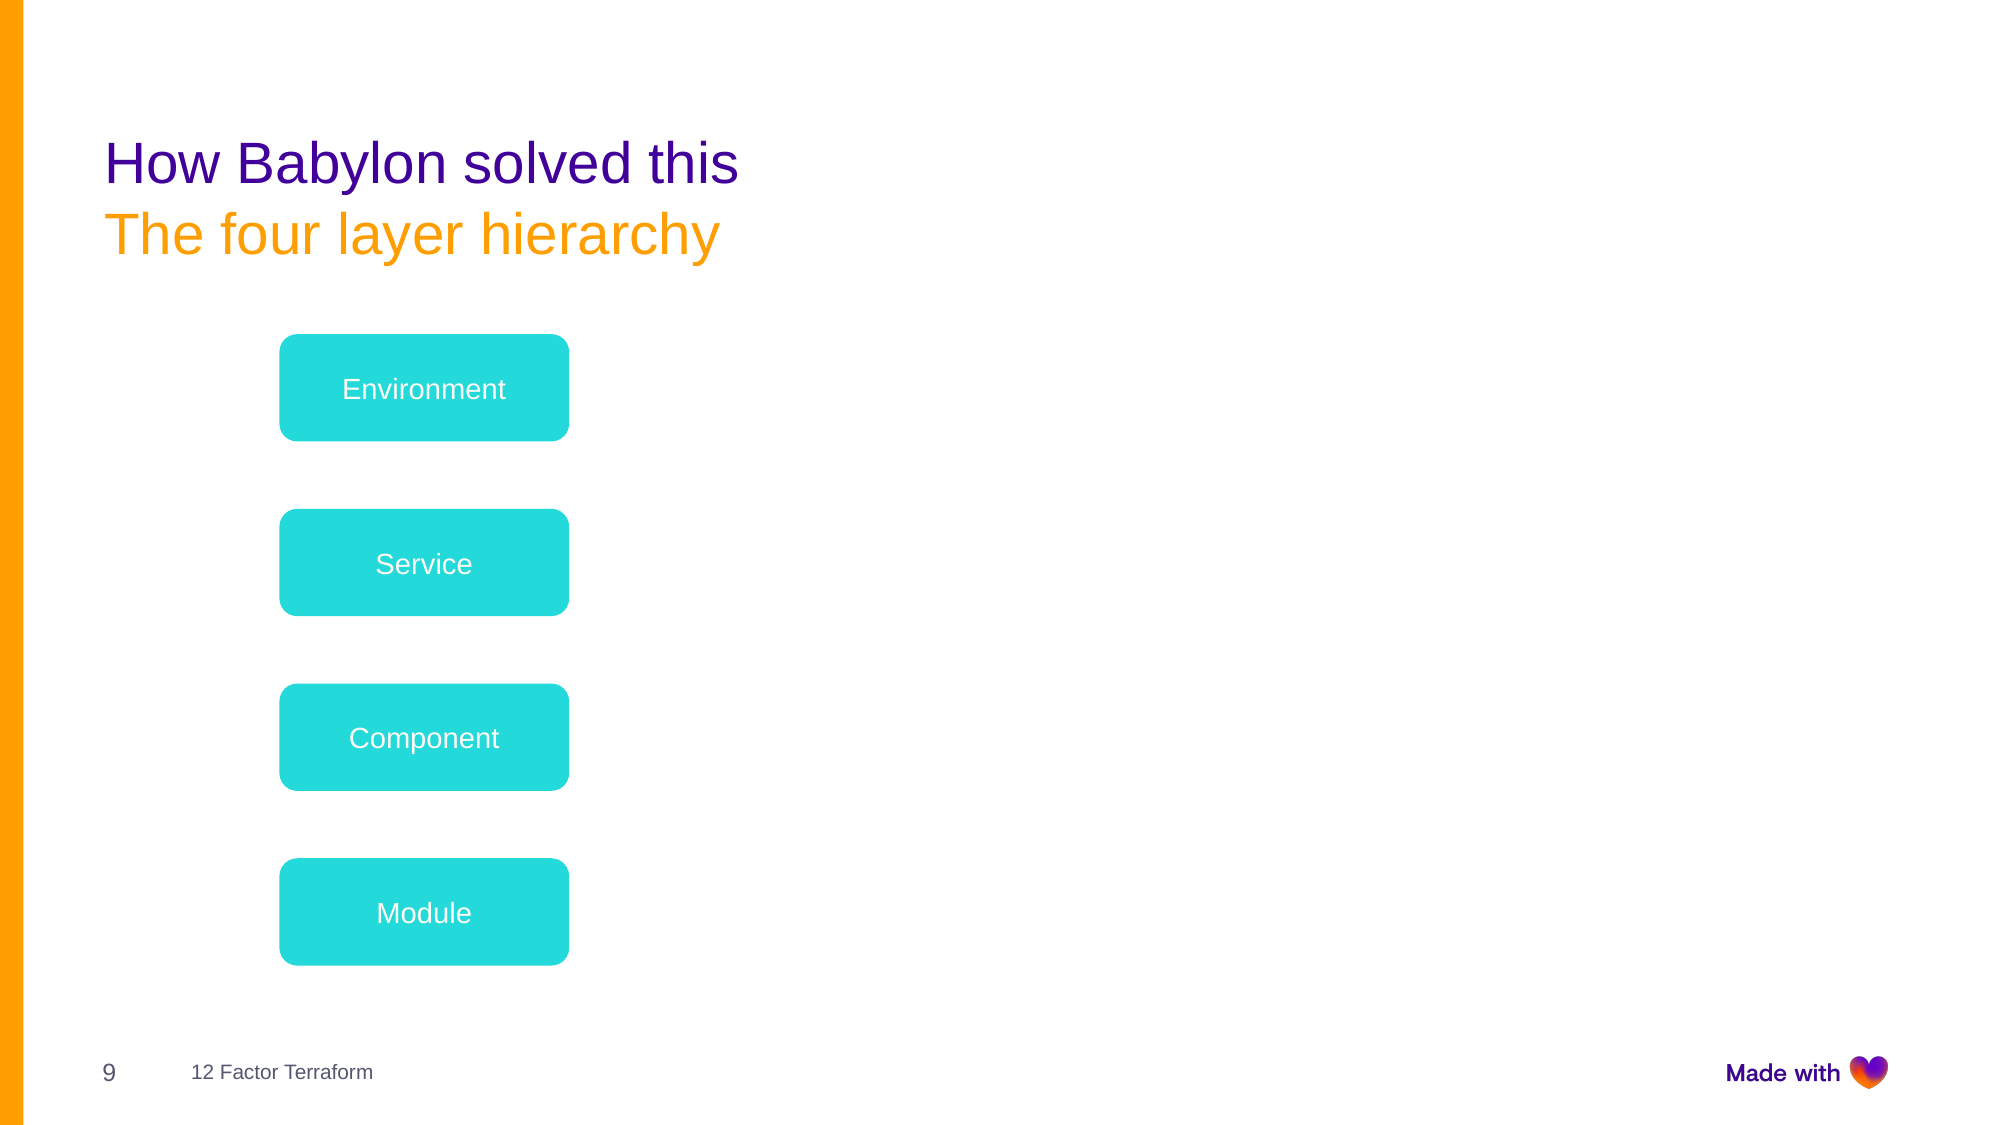

# How Babylon solved this
The four layer hierarchy
Environment
Service
Component
Module
9
12 Factor Terraform